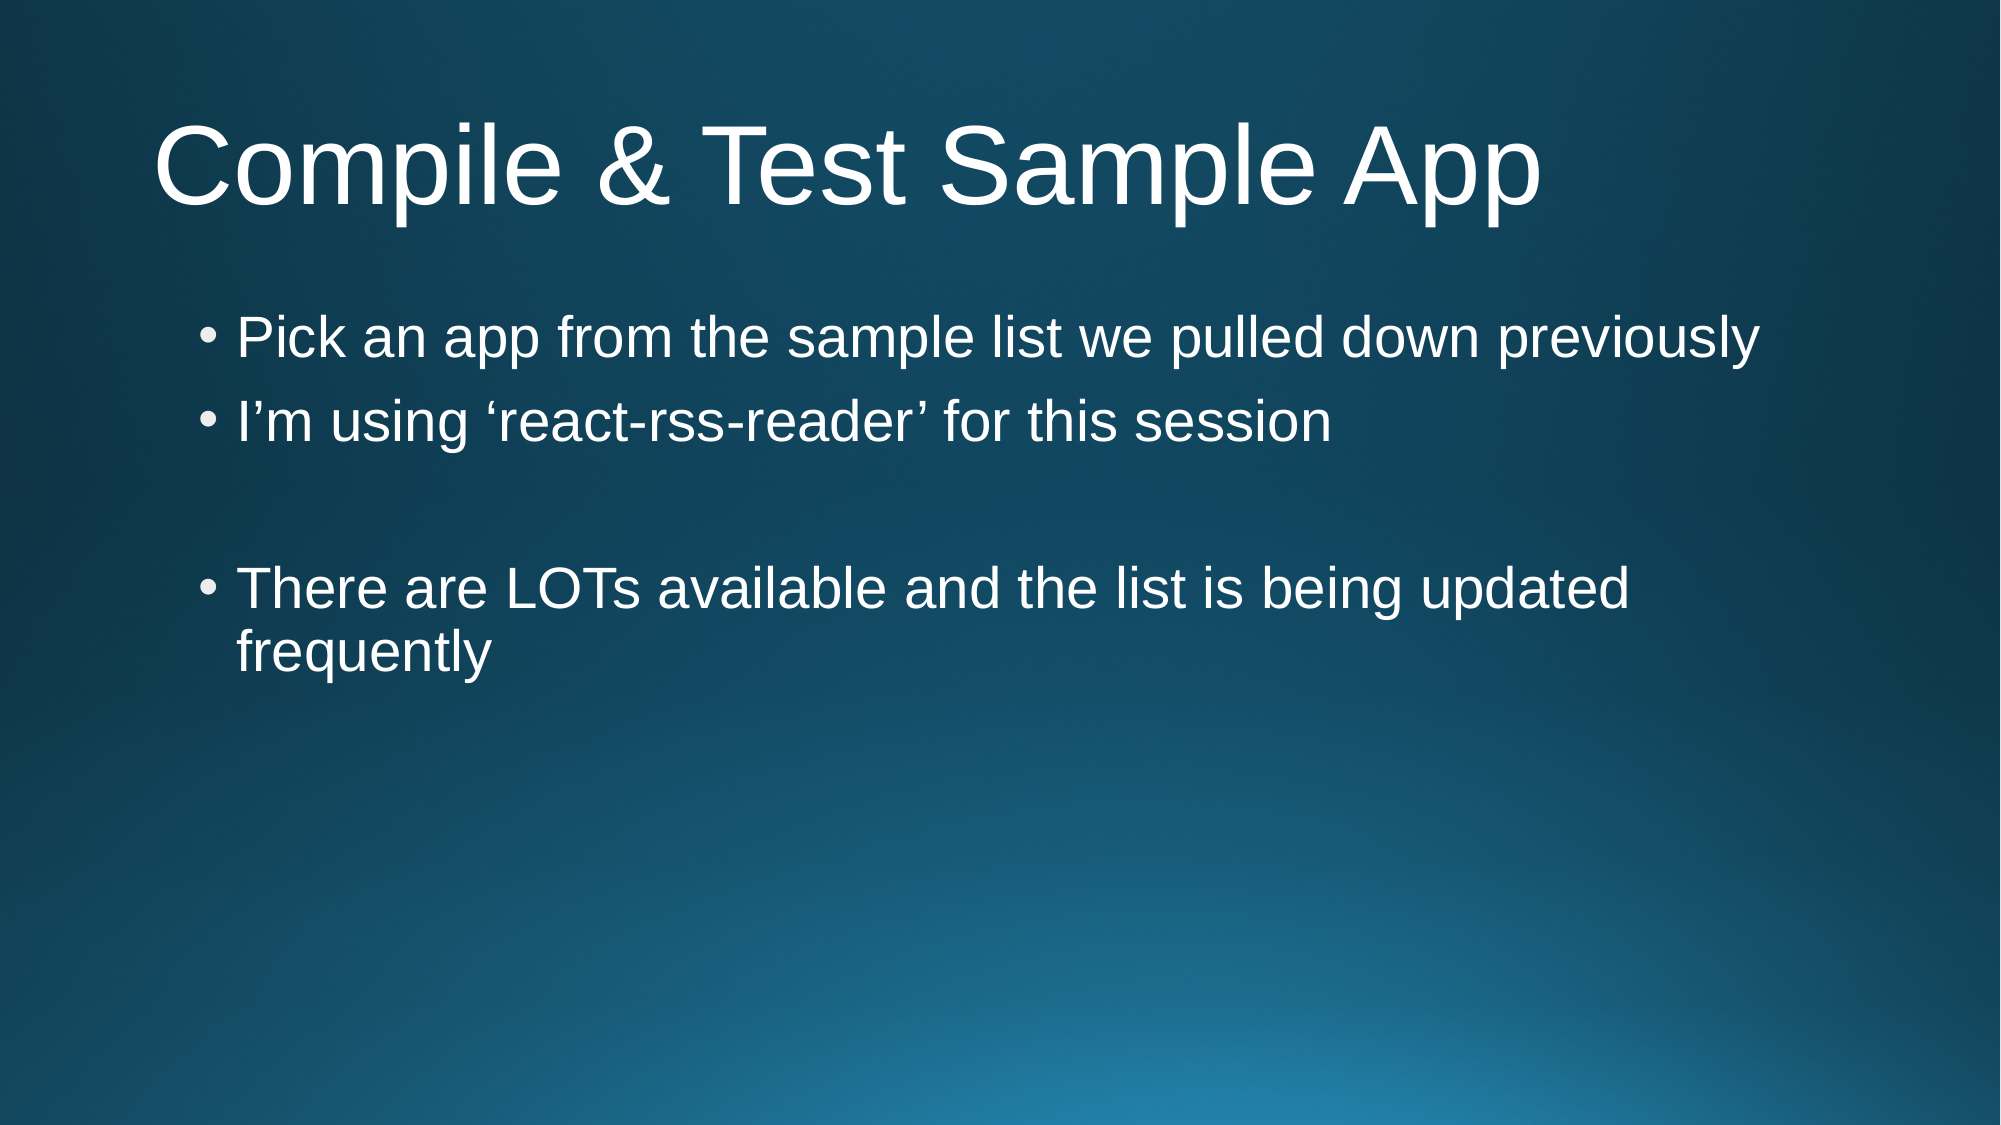

# Compile & Test Sample App
Pick an app from the sample list we pulled down previously
I’m using ‘react-rss-reader’ for this session

There are LOTs available and the list is being updated frequently